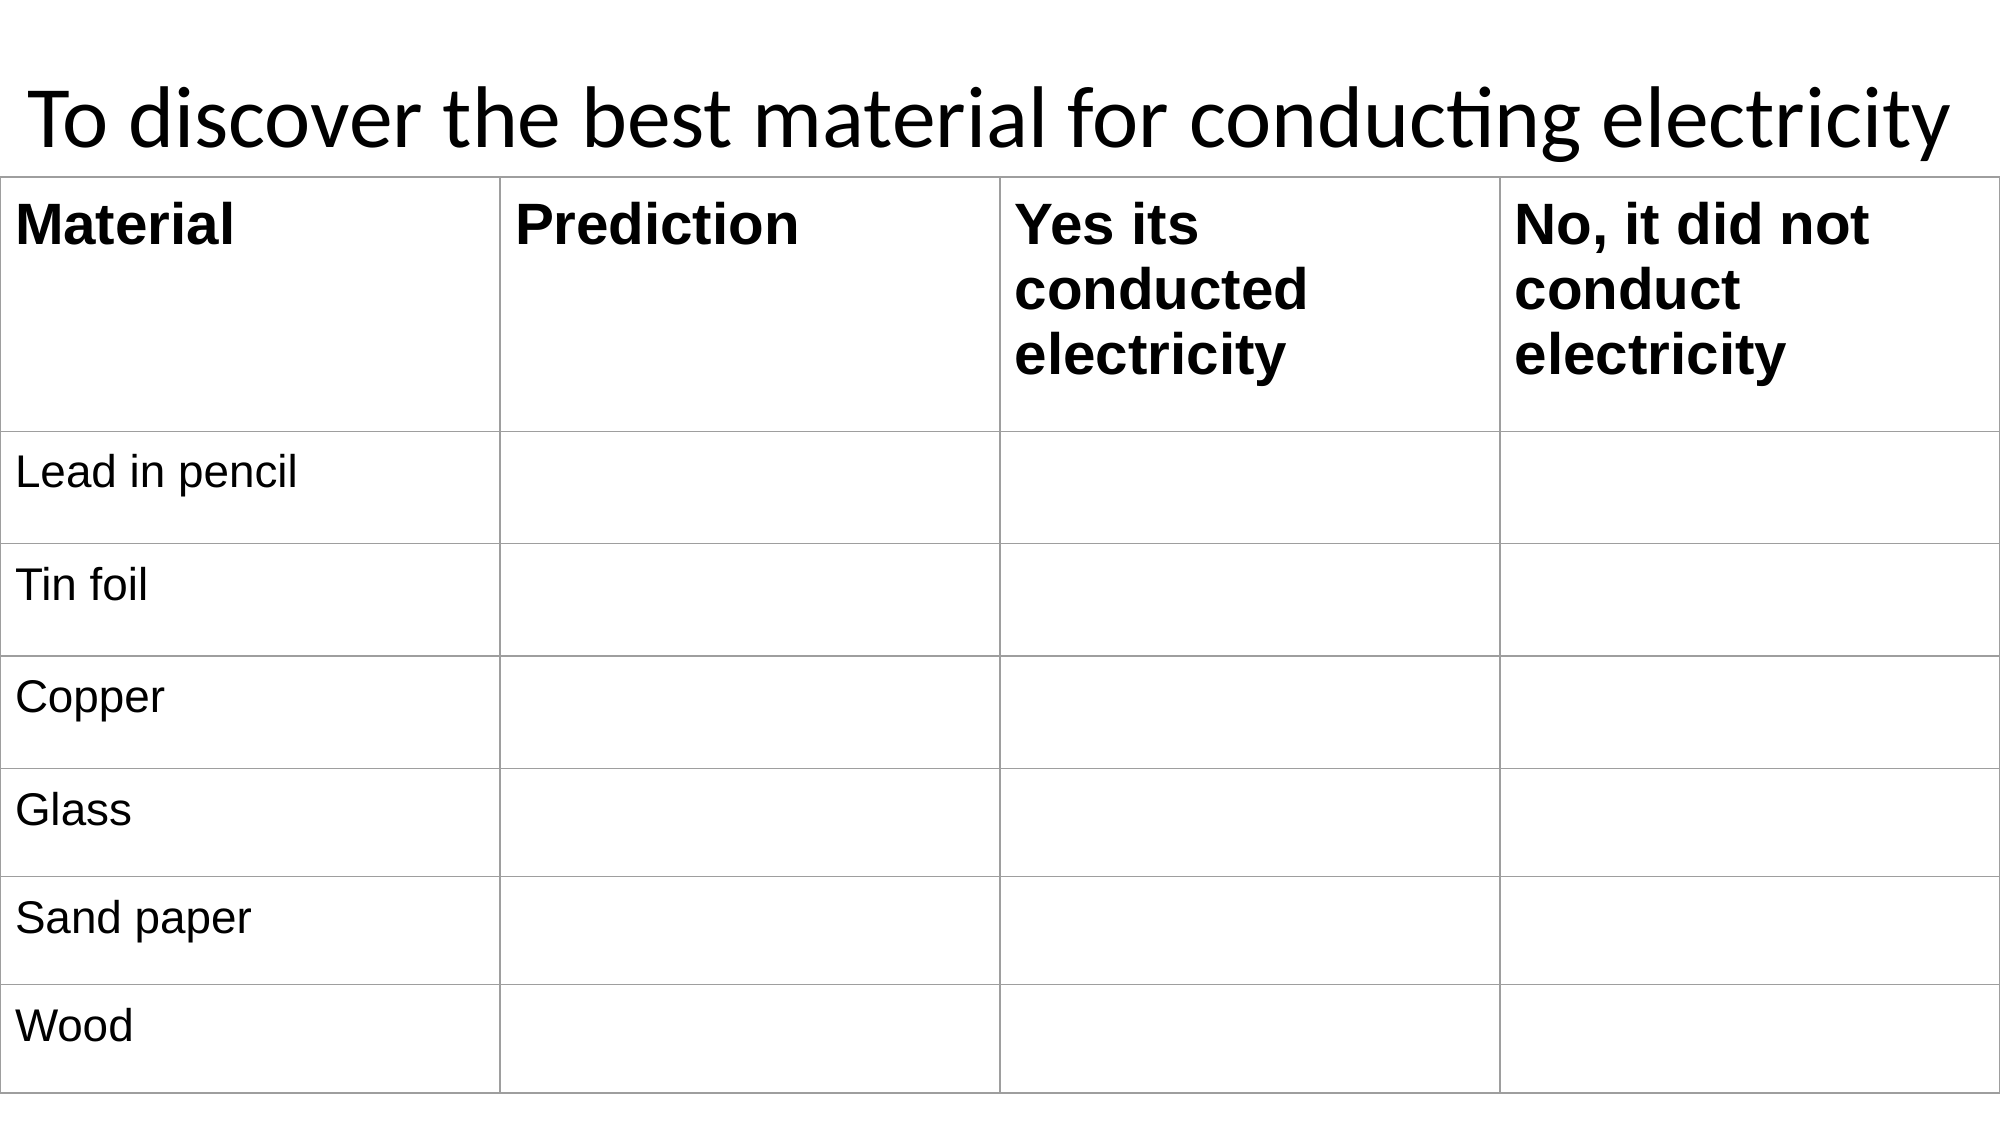

# To discover the best material for conducting electricity

| Material | Prediction | Yes its conducted electricity | No, it did not conduct electricity |
| --- | --- | --- | --- |
| Lead in pencil |  |  |  |
| Tin foil |  |  |  |
| Copper |  |  |  |
| Glass |  |  |  |
| Sand paper |  |  |  |
| Wood |  |  |  |